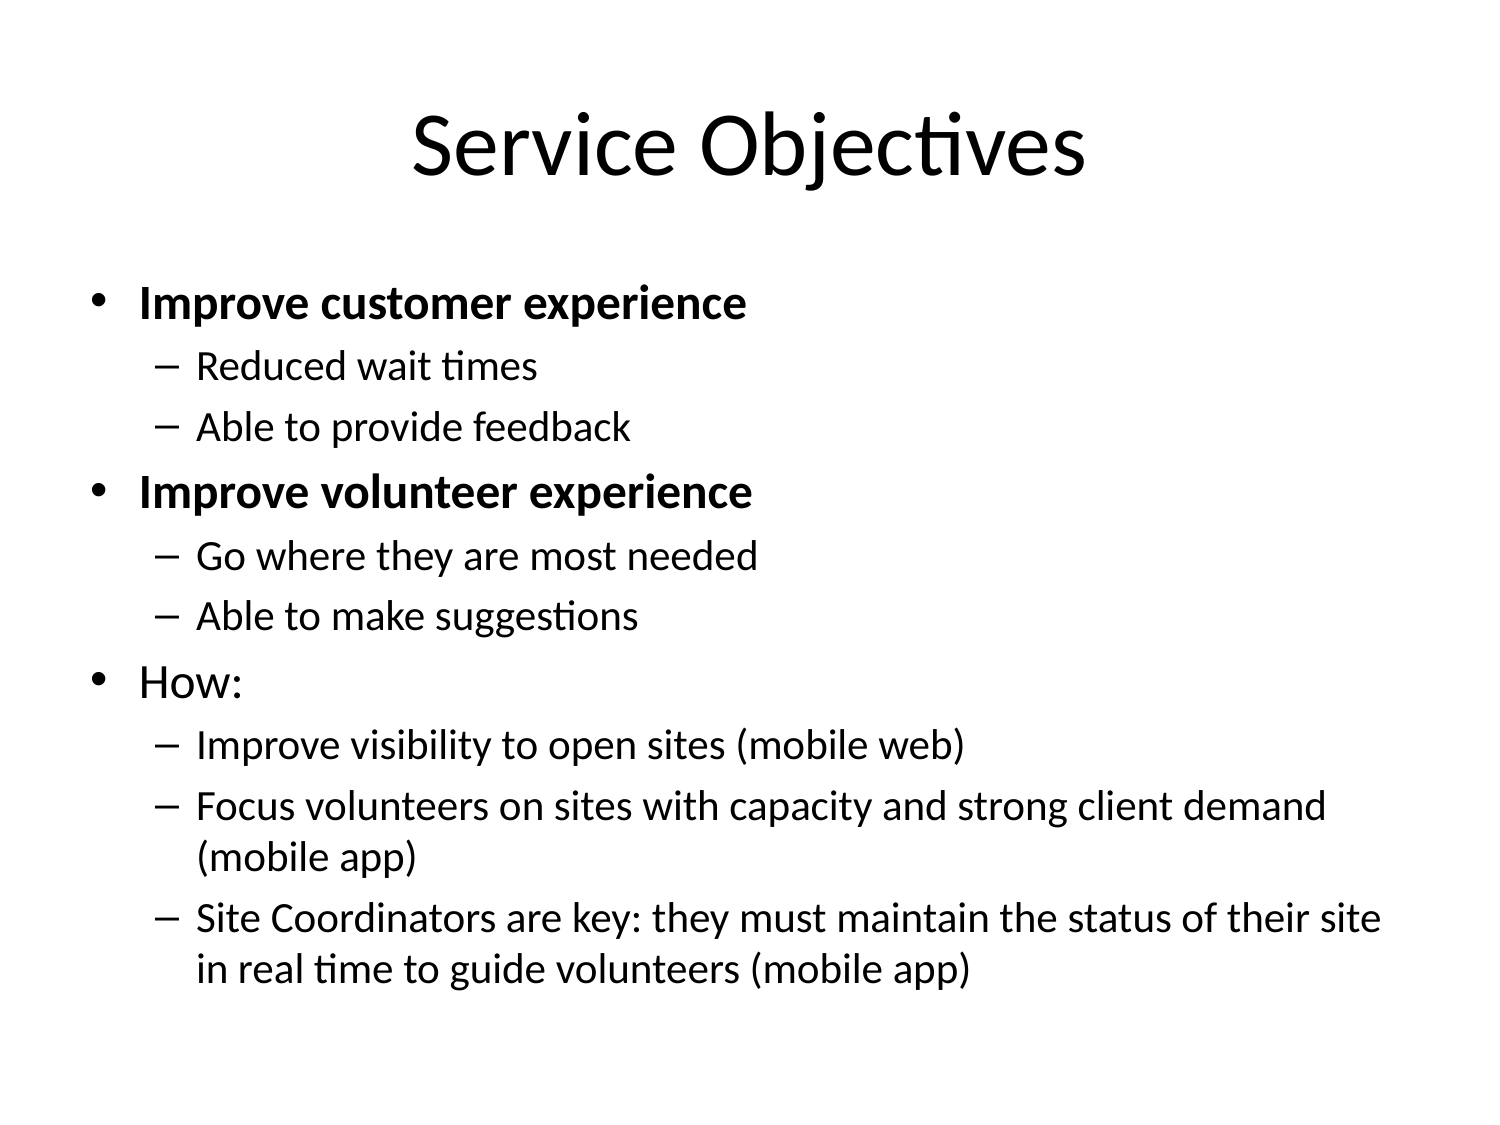

# Service Objectives
Improve customer experience
Reduced wait times
Able to provide feedback
Improve volunteer experience
Go where they are most needed
Able to make suggestions
How:
Improve visibility to open sites (mobile web)
Focus volunteers on sites with capacity and strong client demand (mobile app)
Site Coordinators are key: they must maintain the status of their site in real time to guide volunteers (mobile app)